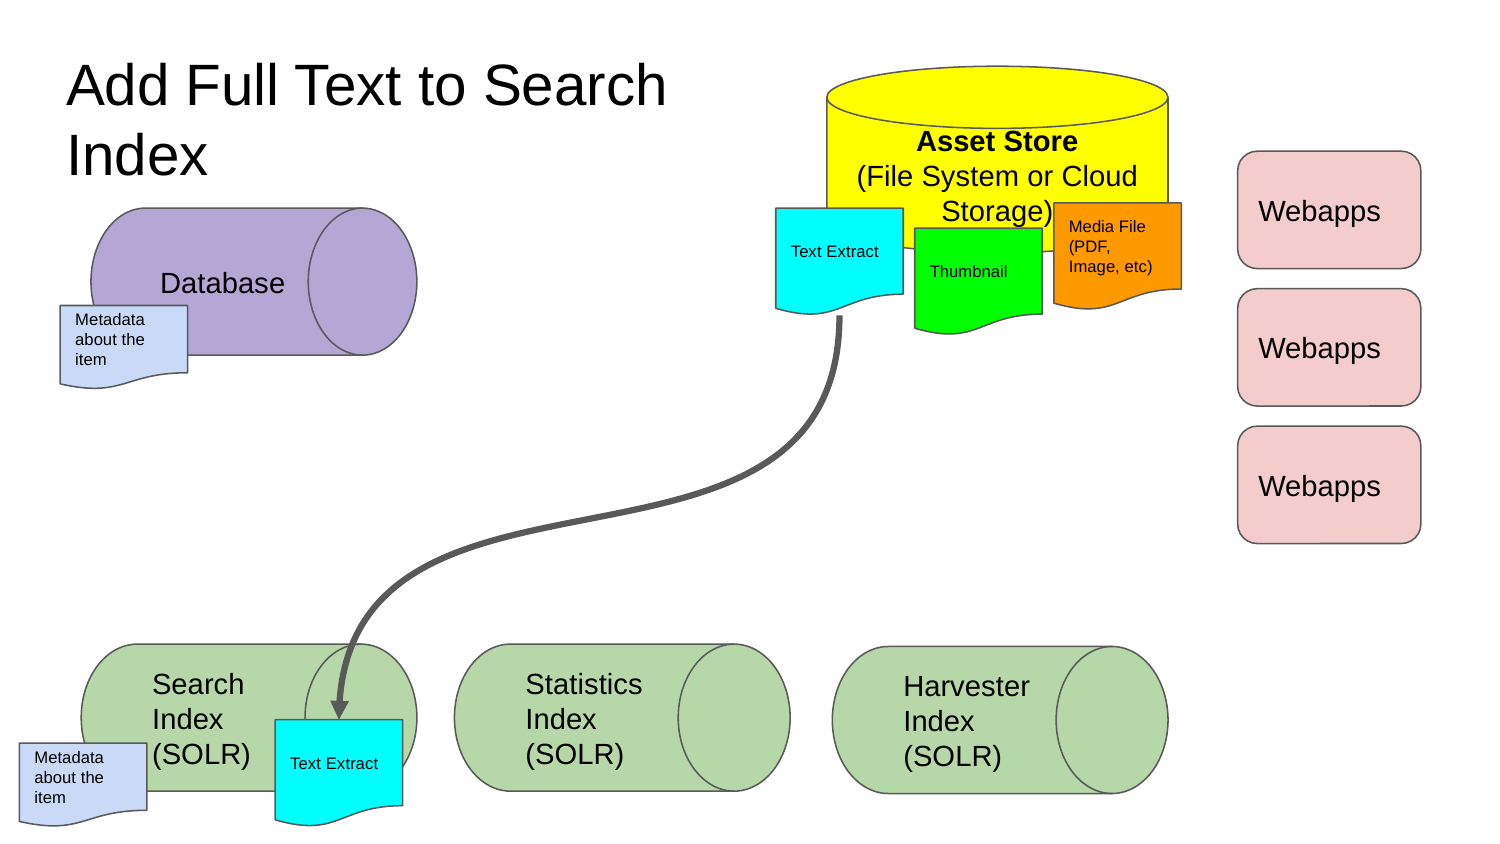

# Add Full Text to Search Index
Asset Store
(File System or Cloud Storage)
Webapps
Media File
(PDF, Image, etc)
Database
Text Extract
Thumbnail
Webapps
Metadata about the item
Webapps
Search Index
(SOLR)
Statistics Index
(SOLR)
Harvester
Index
(SOLR)
Text Extract
Metadata about the item